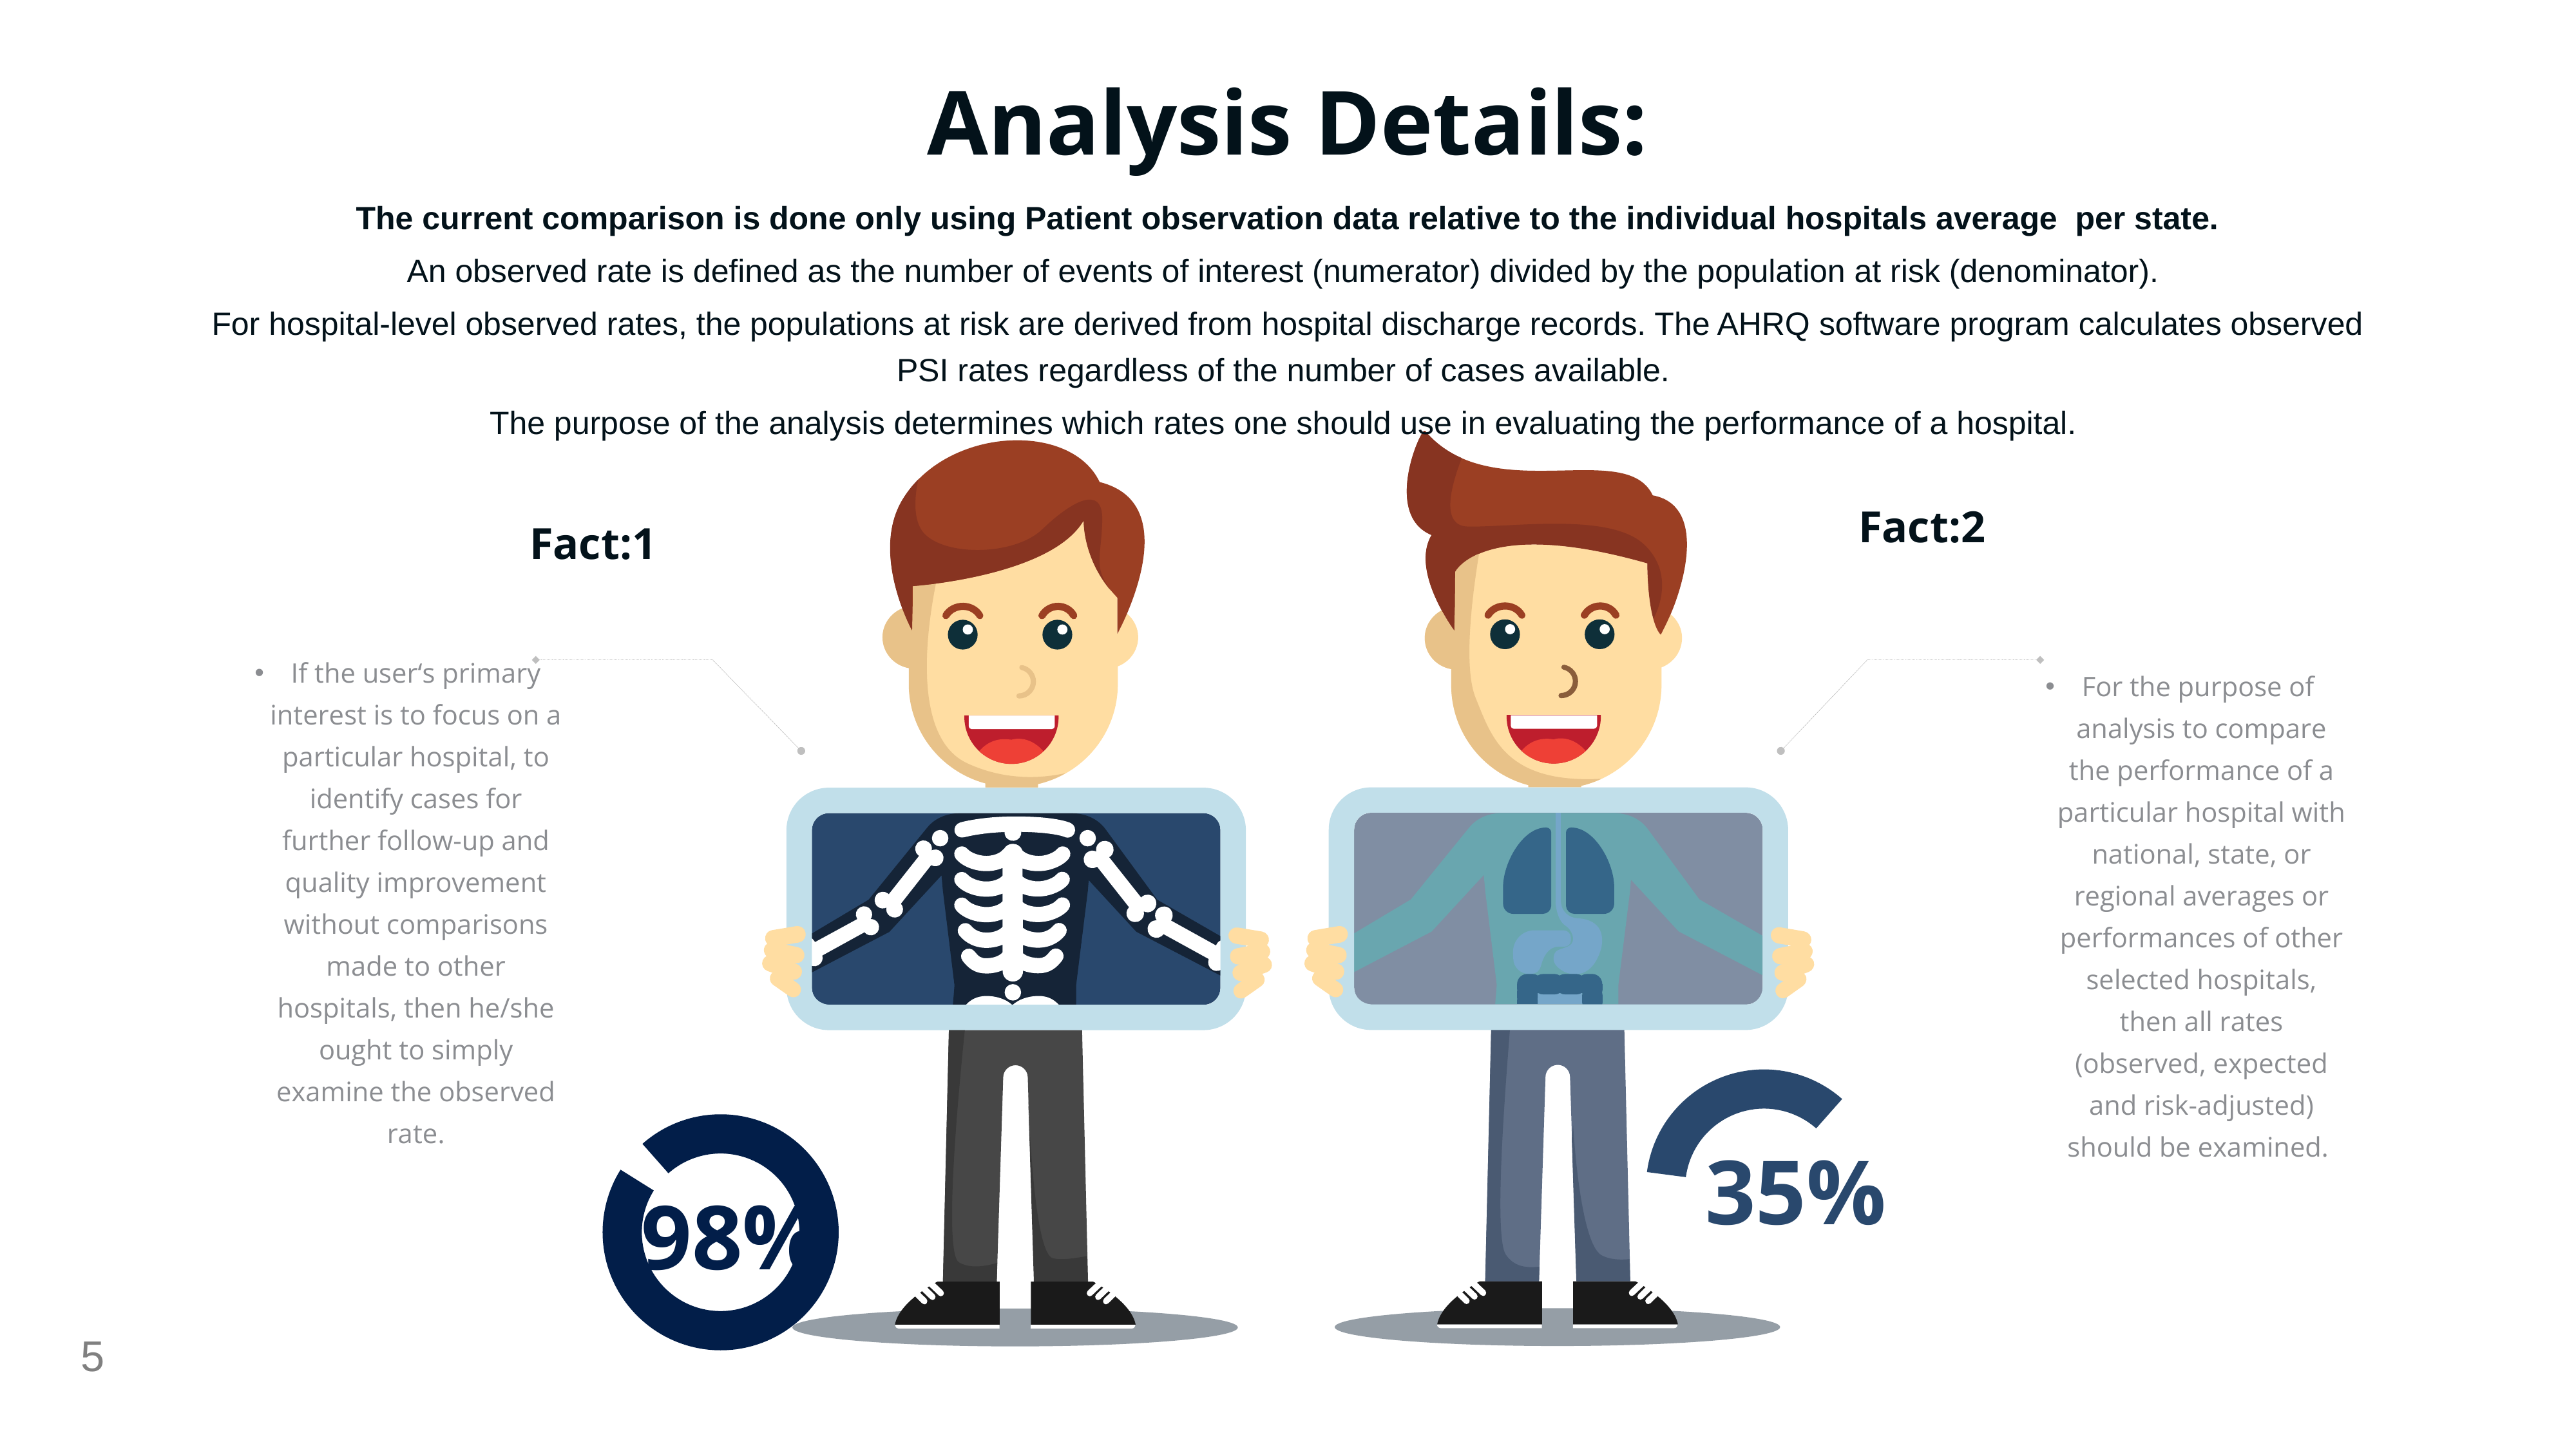

Analysis Details:
The current comparison is done only using Patient observation data relative to the individual hospitals average  per state.
An observed rate is defined as the number of events of interest (numerator) divided by the population at risk (denominator).
For hospital-level observed rates, the populations at risk are derived from hospital discharge records. The AHRQ software program calculates observed PSI rates regardless of the number of cases available.
The purpose of the analysis determines which rates one should use in evaluating the performance of a hospital.

Fact:2
Fact:1
If the user‘s primary interest is to focus on a particular hospital, to identify cases for further follow-up and quality improvement without comparisons made to other hospitals, then he/she ought to simply examine the observed rate.

For the purpose of  analysis to compare the performance of a particular hospital with national, state, or regional averages or performances of other selected hospitals, then all rates (observed, expected and risk-adjusted) should be examined.

35%
98%